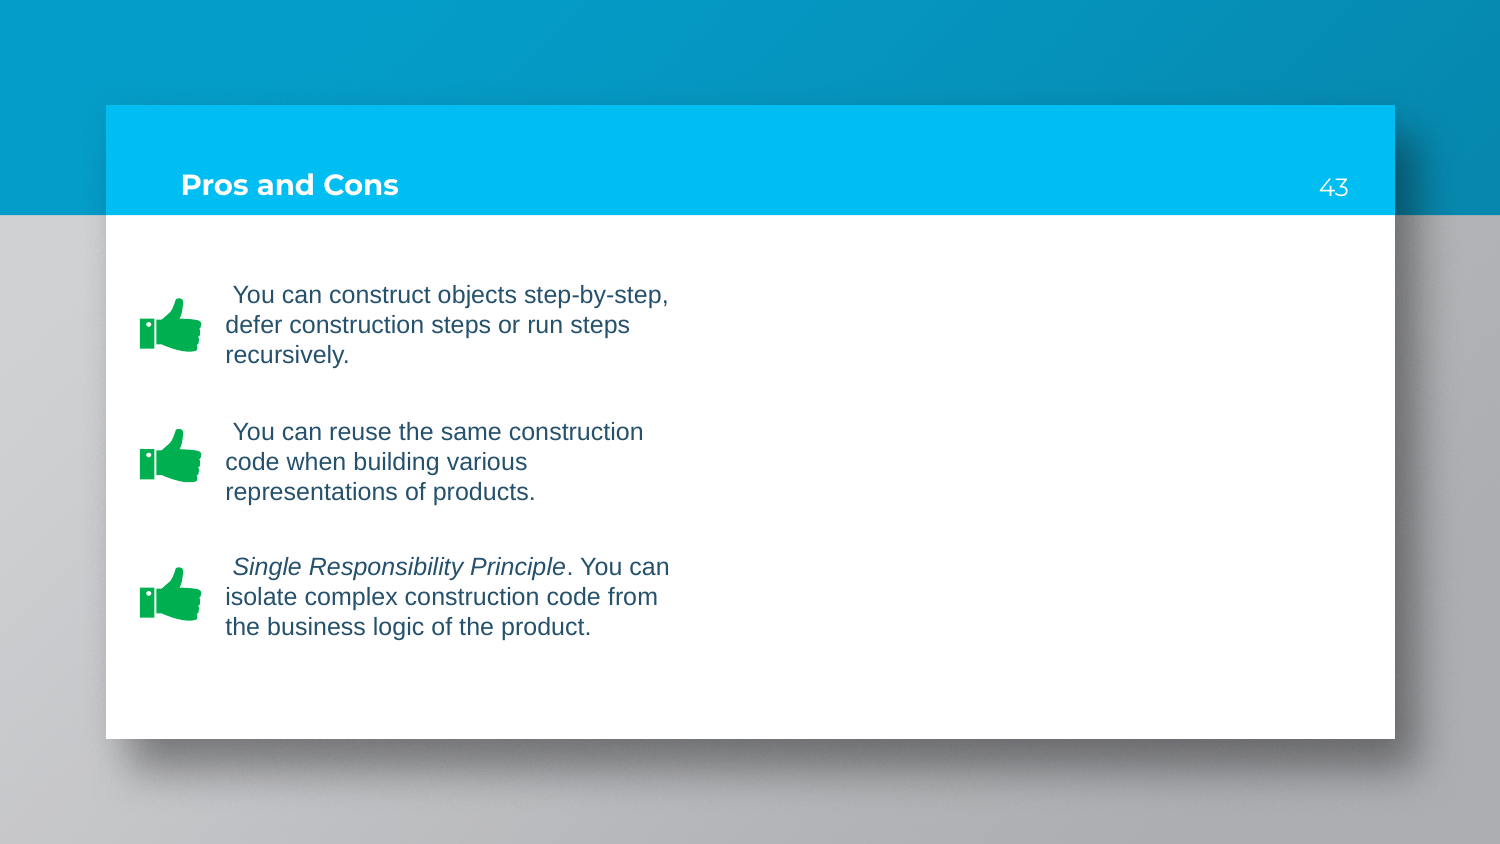

# Pros and Cons
43
 You can construct objects step-by-step, defer construction steps or run steps recursively.

 You can reuse the same construction code when building various representations of products.

 Single Responsibility Principle. You can isolate complex construction code from the business logic of the product.